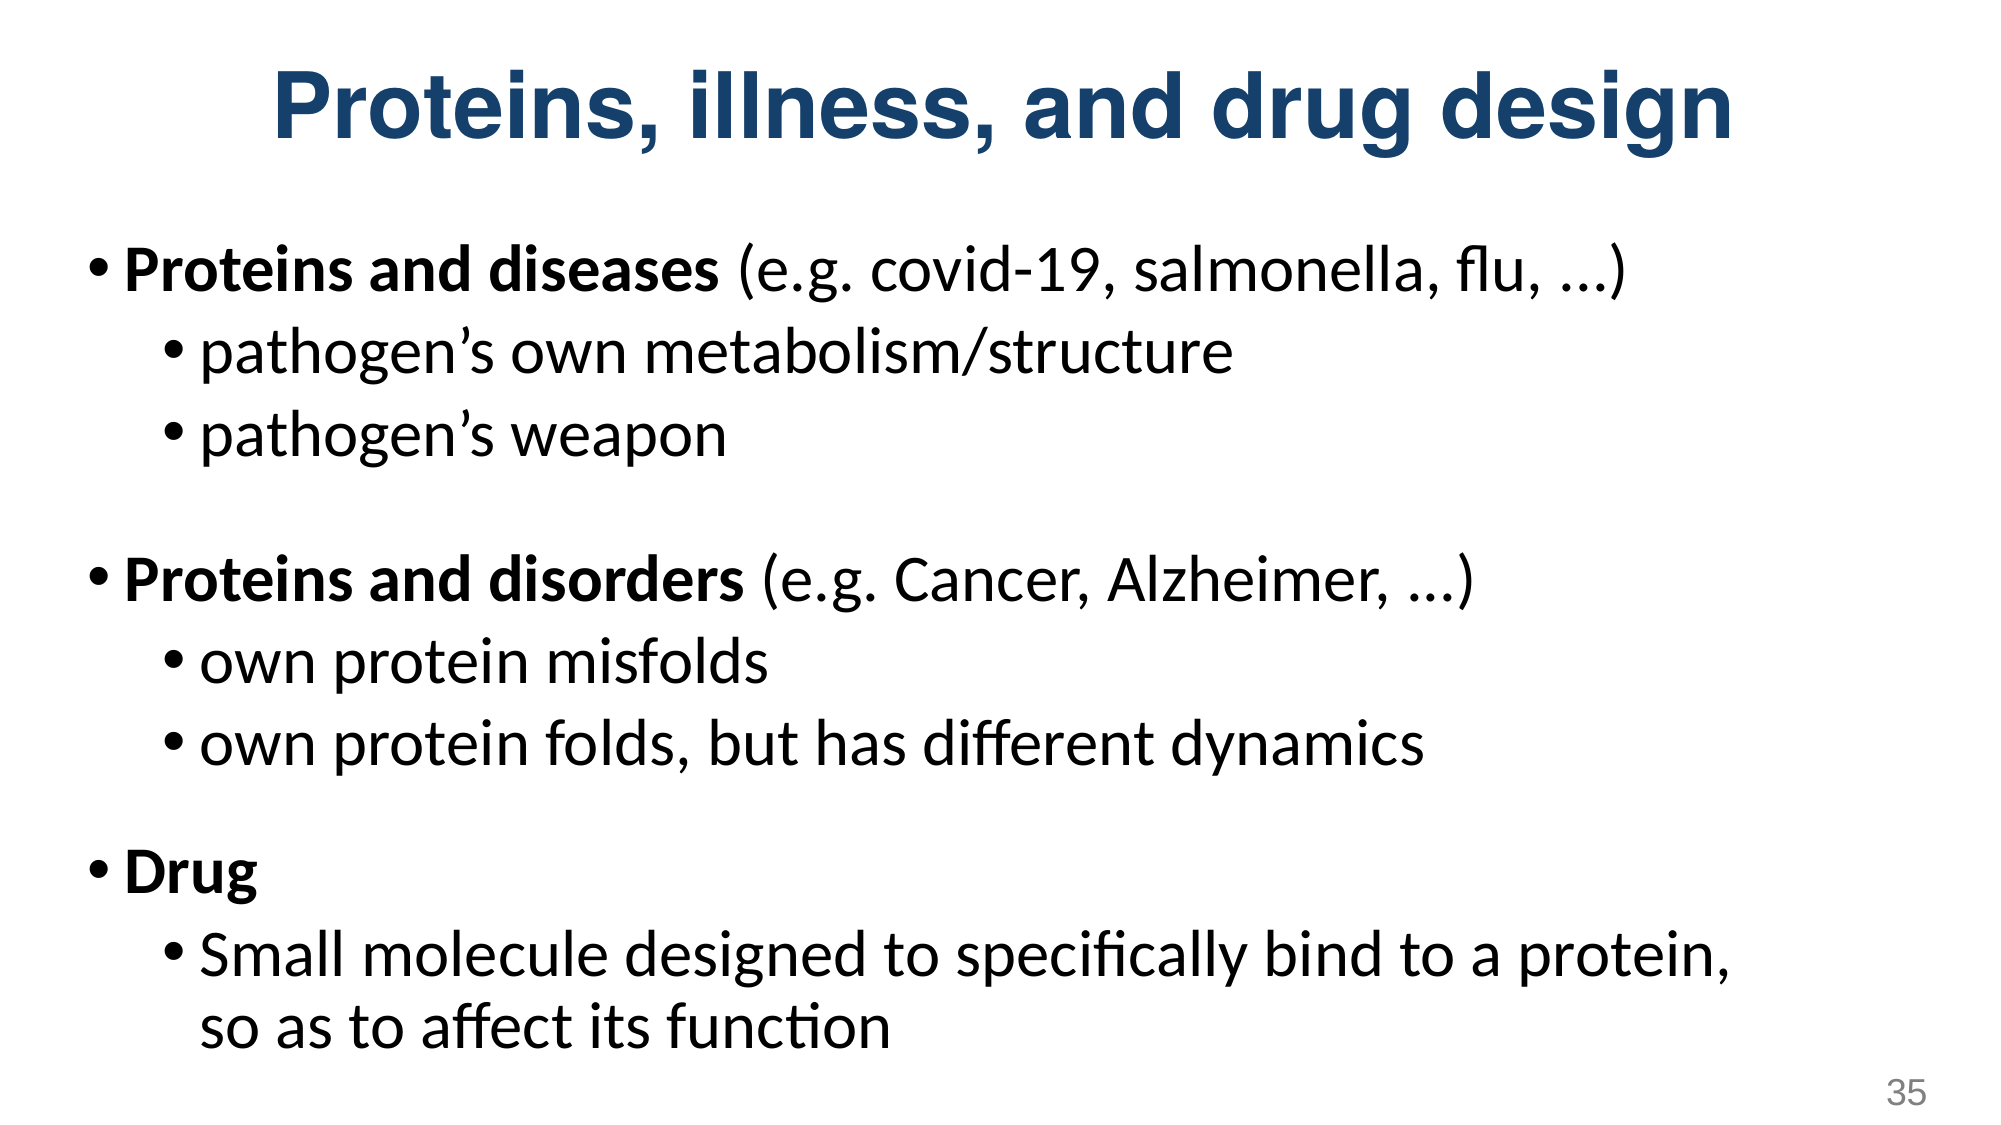

# Proteins, illness, and drug design
Proteins and diseases (e.g. covid-19, salmonella, flu, ...)
pathogen’s own metabolism/structure
pathogen’s weapon

Proteins and disorders (e.g. Cancer, Alzheimer, ...)
own protein misfolds
own protein folds, but has different dynamics

Drug
Small molecule designed to specifically bind to a protein, so as to affect its function
35